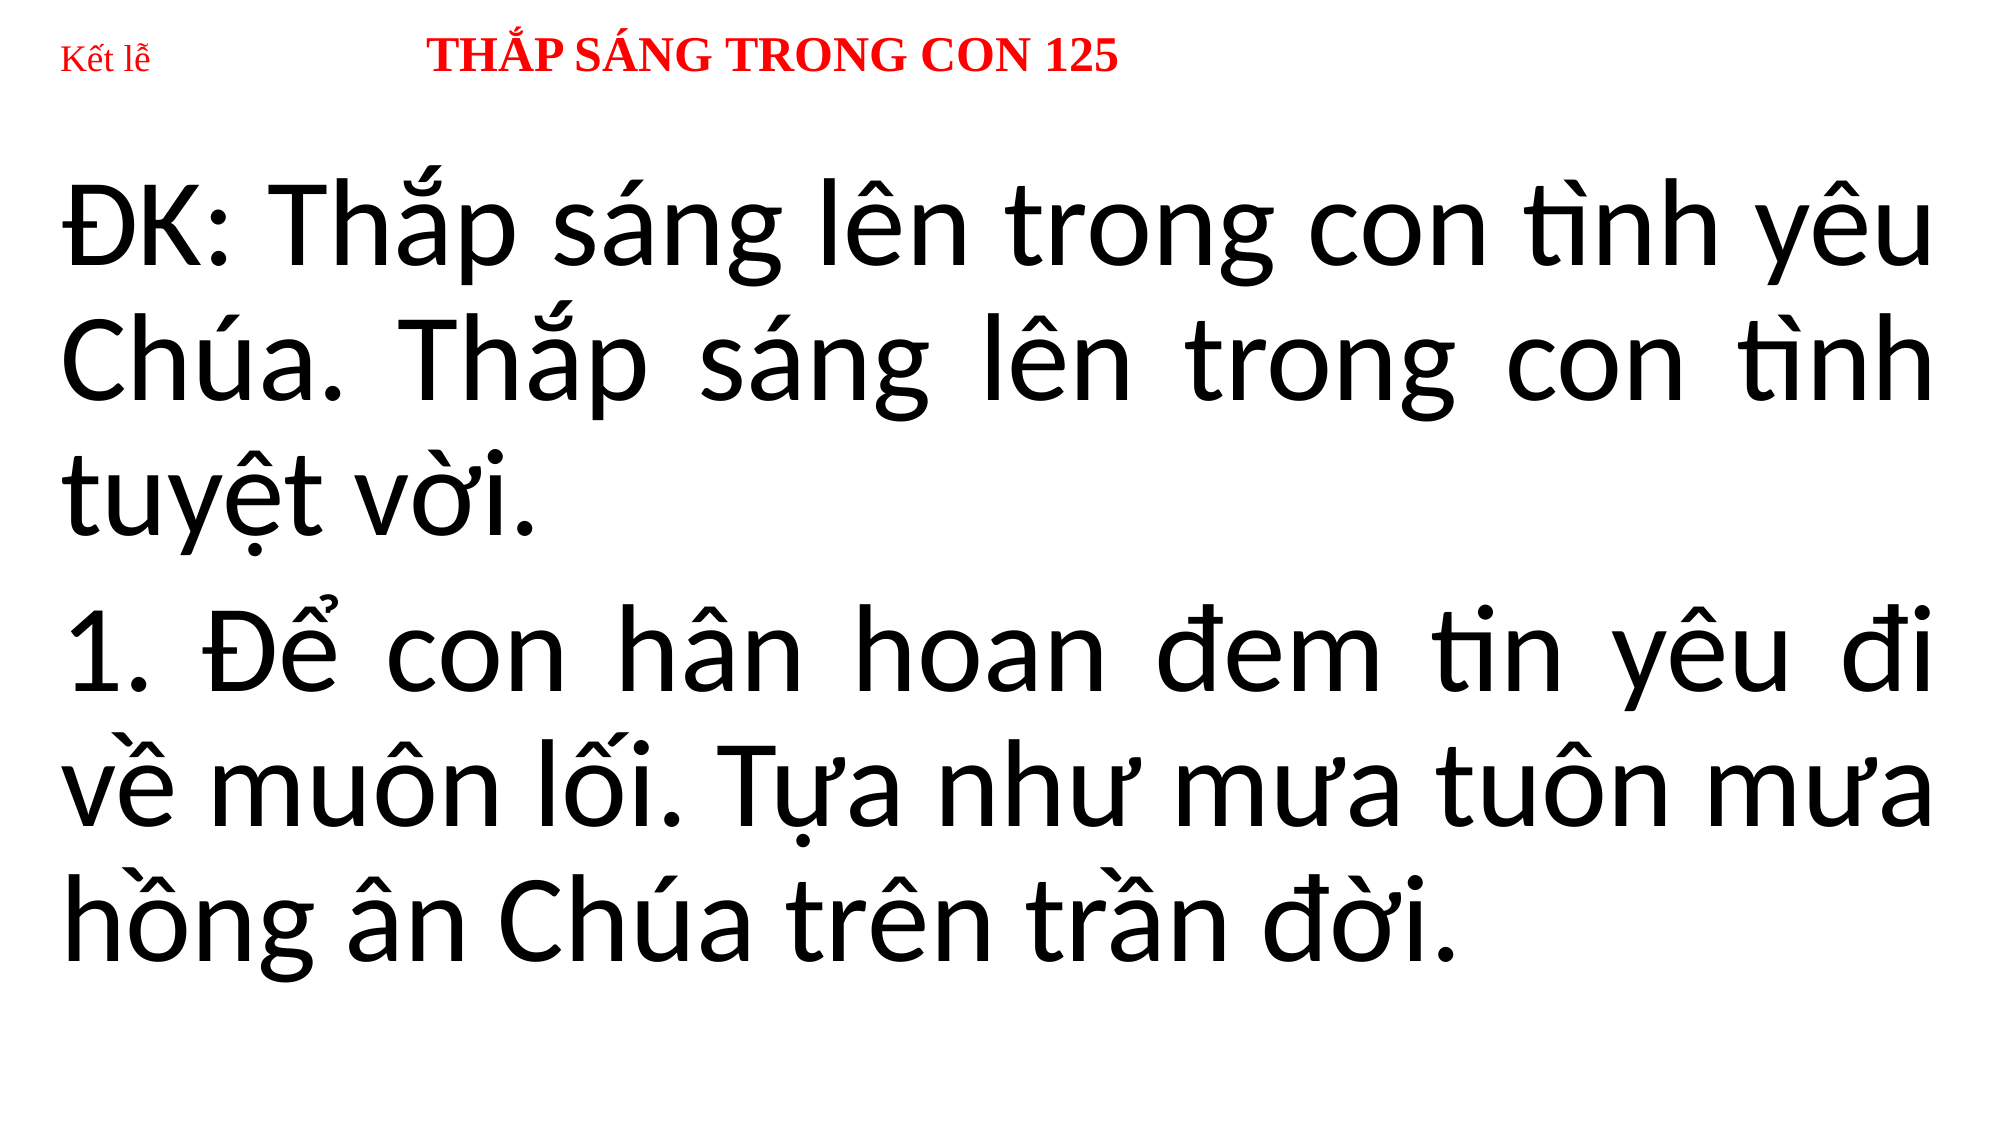

# Kết lễ                             THẮP SÁNG TRONG CON 125
ĐK: Thắp sáng lên trong con tình yêu Chúa. Thắp sáng lên trong con tình tuyệt vời.
1. Để con hân hoan đem tin yêu đi về muôn lối. Tựa như mưa tuôn mưa hồng ân Chúa trên trần đời.